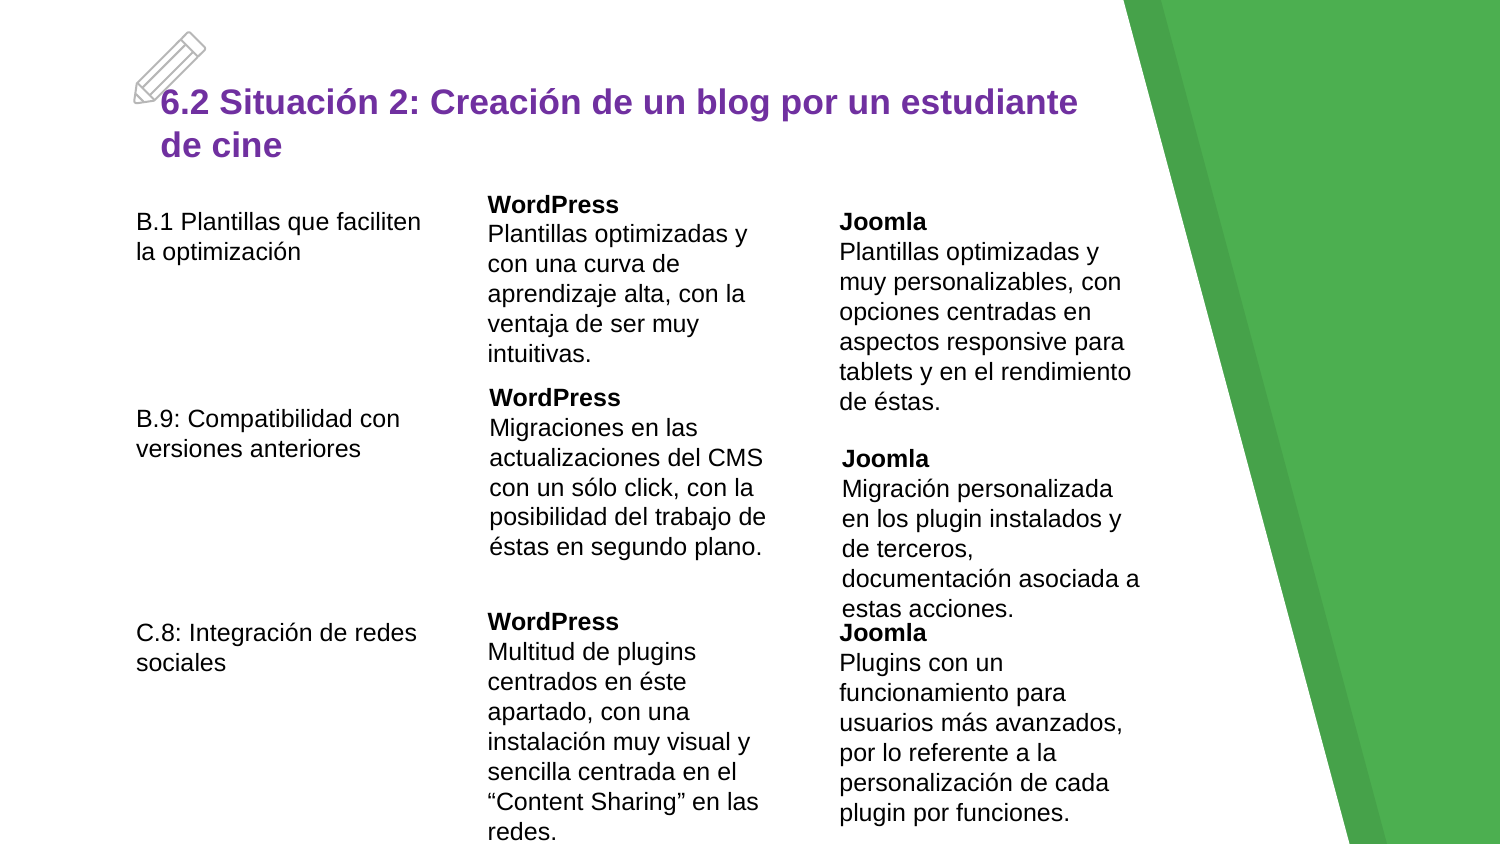

# 6.2 Situación 2: Creación de un blog por un estudiante de cine
WordPress
Plantillas optimizadas y con una curva de aprendizaje alta, con la ventaja de ser muy intuitivas.
B.1 Plantillas que faciliten la optimización
Joomla
Plantillas optimizadas y muy personalizables, con opciones centradas en aspectos responsive para tablets y en el rendimiento de éstas.
WordPress
Migraciones en las actualizaciones del CMS con un sólo click, con la posibilidad del trabajo de éstas en segundo plano.
B.9: Compatibilidad con versiones anteriores
Joomla
Migración personalizada en los plugin instalados y de terceros, documentación asociada a estas acciones.
WordPress
Multitud de plugins centrados en éste apartado, con una instalación muy visual y sencilla centrada en el “Content Sharing” en las redes.
C.8: Integración de redes sociales
Joomla
Plugins con un funcionamiento para usuarios más avanzados, por lo referente a la personalización de cada plugin por funciones.